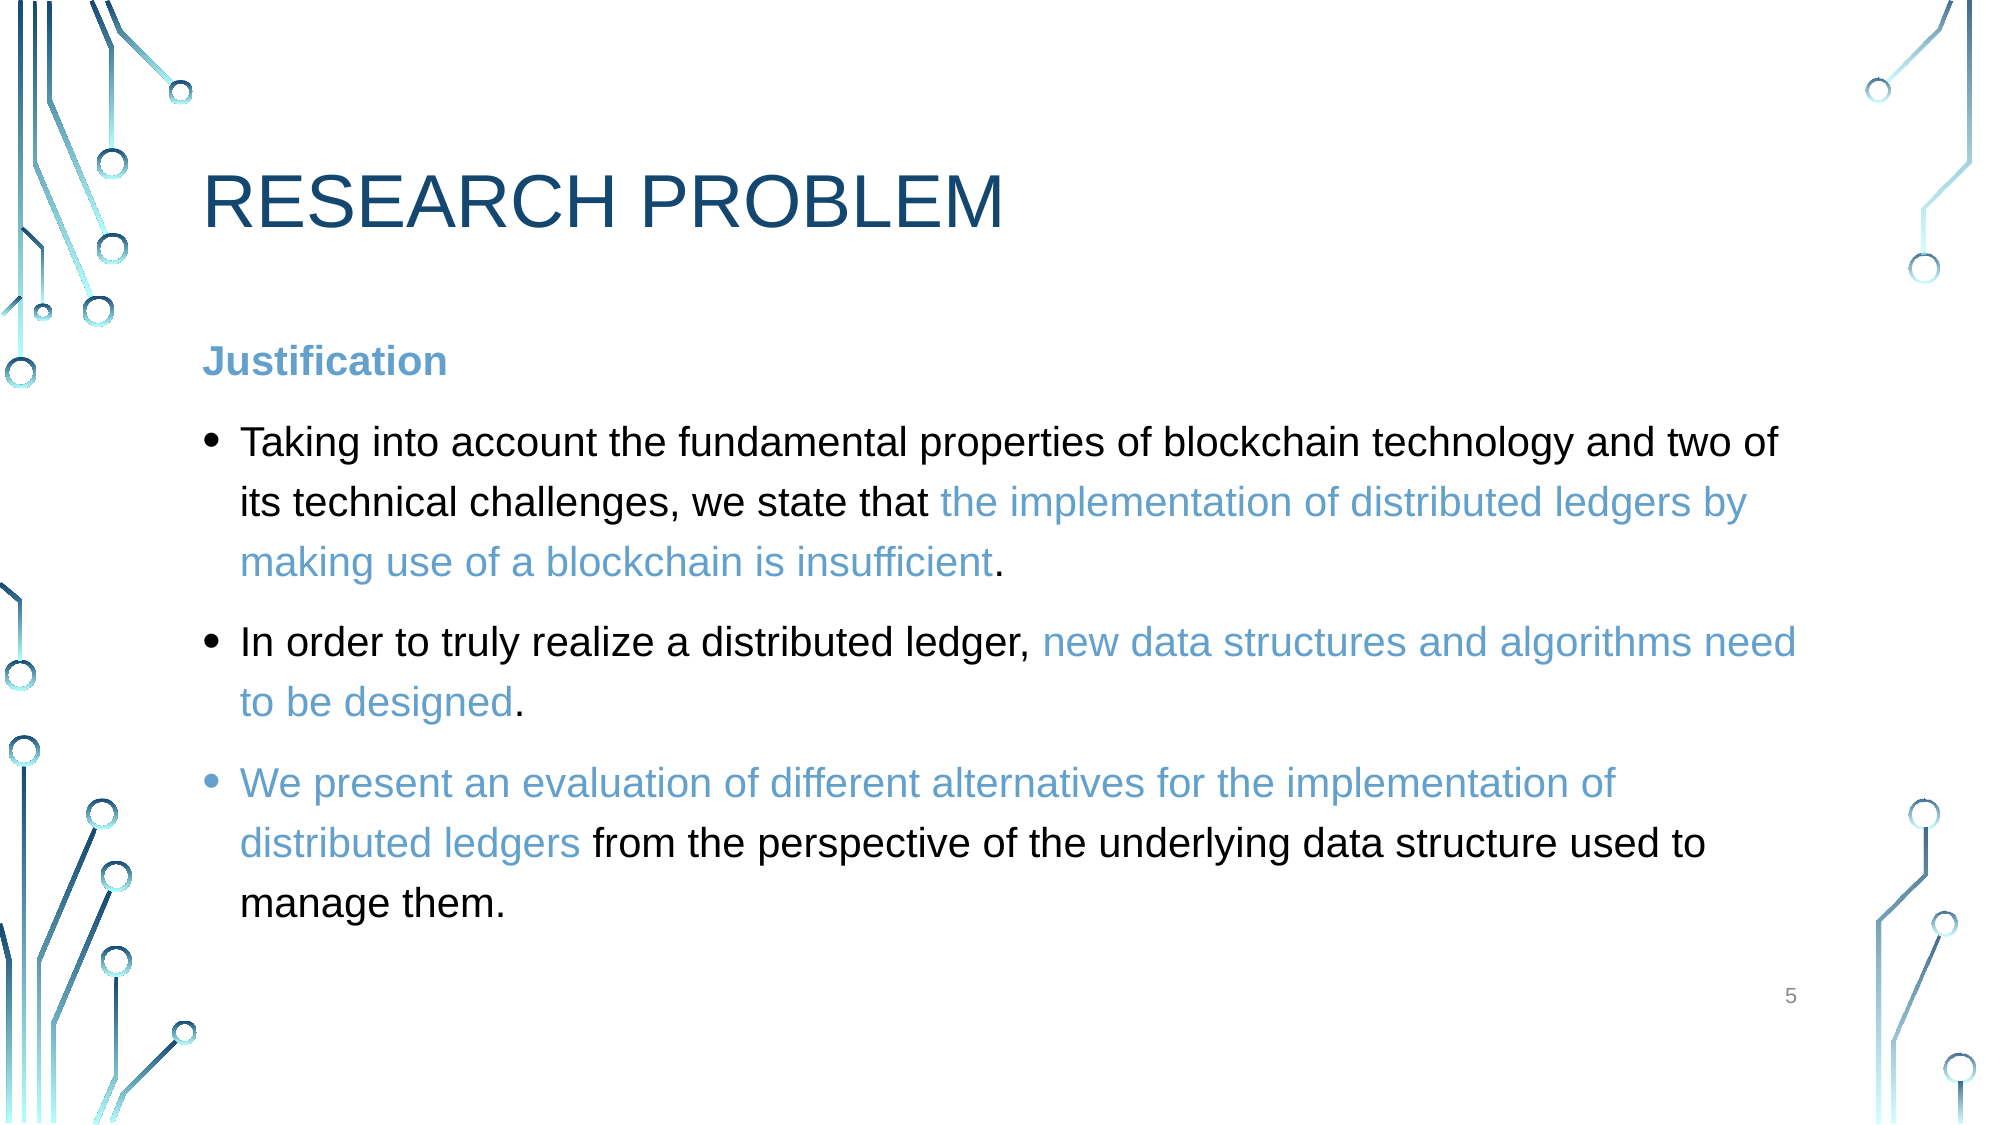

# Research problem
Justification
Taking into account the fundamental properties of blockchain technology and two of its technical challenges, we state that the implementation of distributed ledgers by making use of a blockchain is insufficient.
In order to truly realize a distributed ledger, new data structures and algorithms need to be designed.
We present an evaluation of different alternatives for the implementation of distributed ledgers from the perspective of the underlying data structure used to manage them.

5